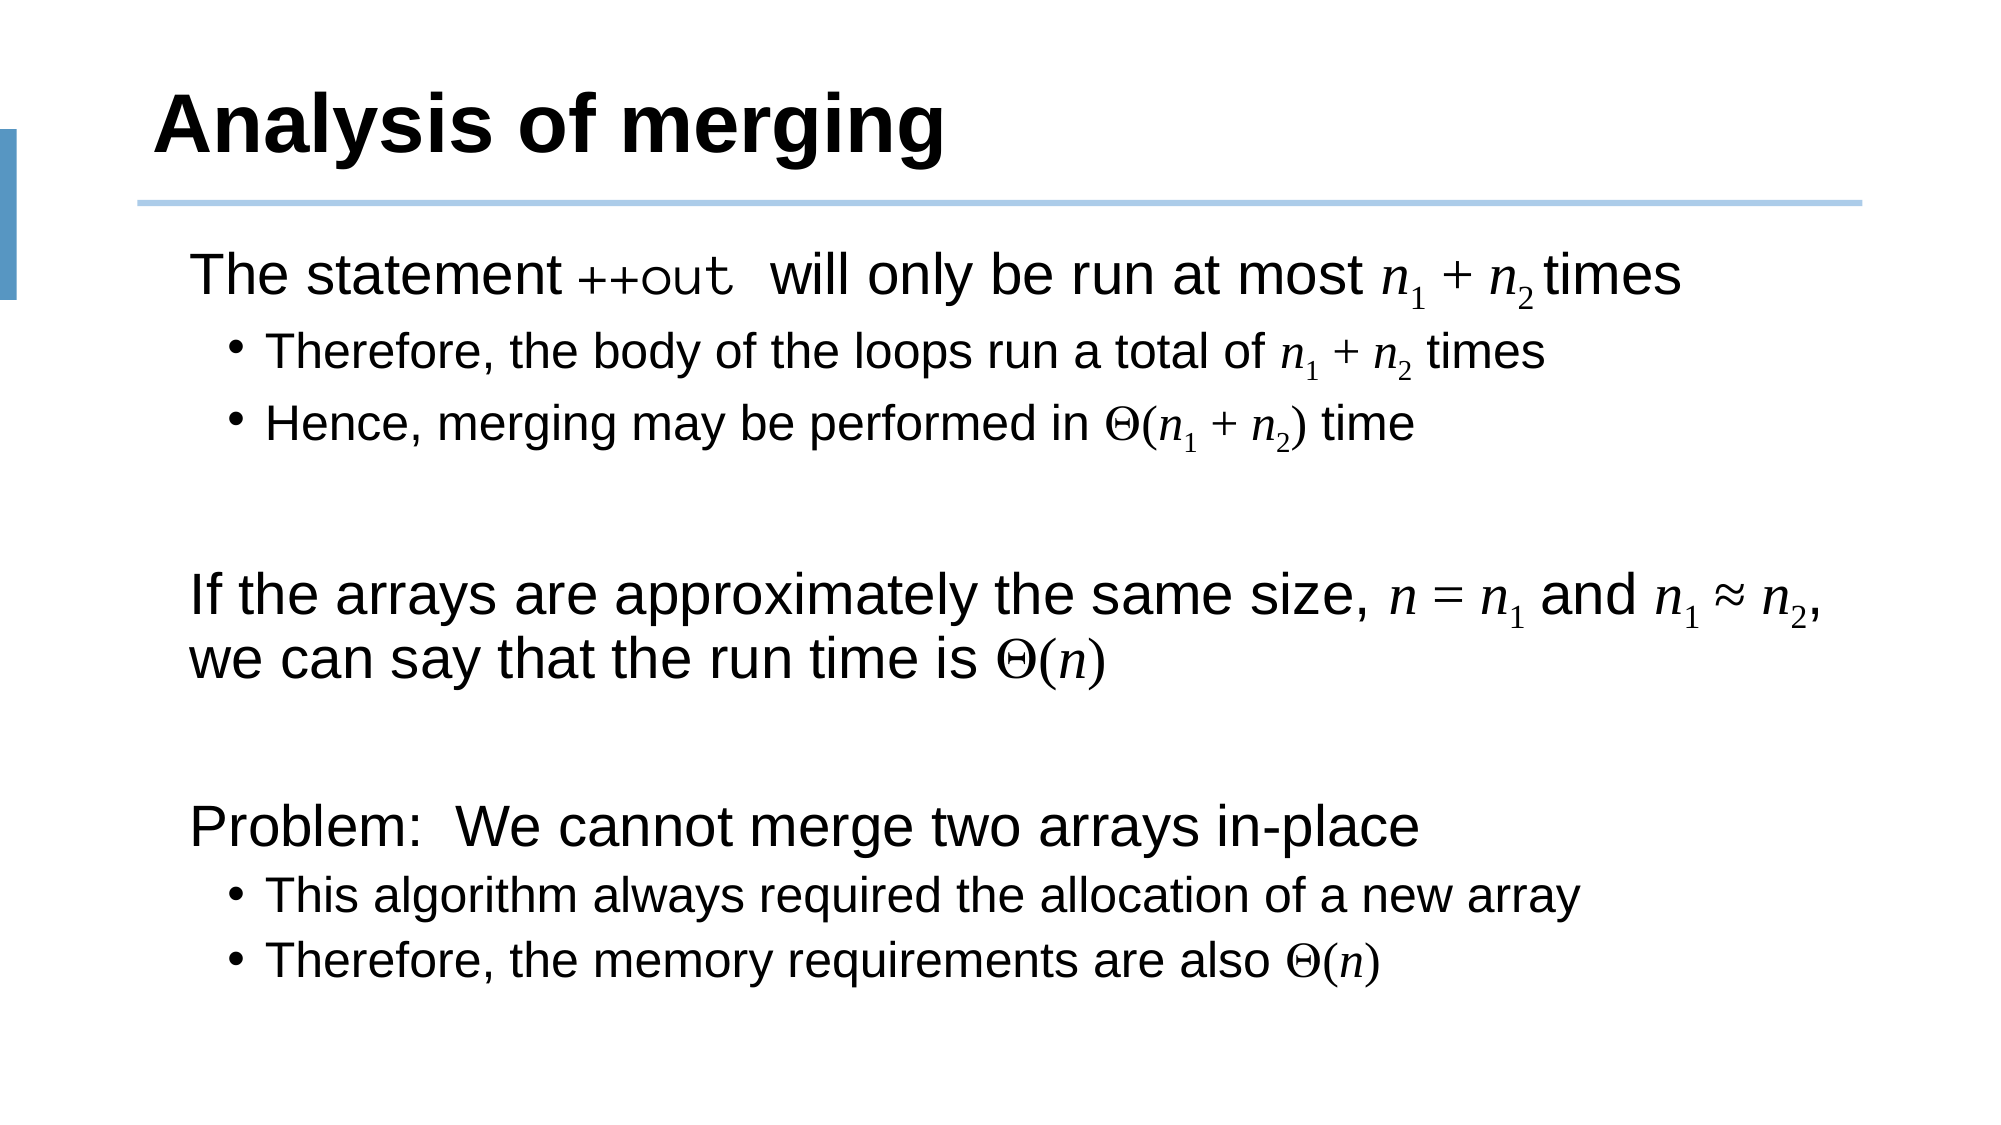

# Analysis of merging
	The statement ++out will only be run at most n1 + n2 times
Therefore, the body of the loops run a total of n1 + n2 times
Hence, merging may be performed in Θ(n1 + n2) time

	If the arrays are approximately the same size, n = n1 and n1 ≈ n2, we can say that the run time is Θ(n)

	Problem:  We cannot merge two arrays in-place
This algorithm always required the allocation of a new array
Therefore, the memory requirements are also Θ(n)